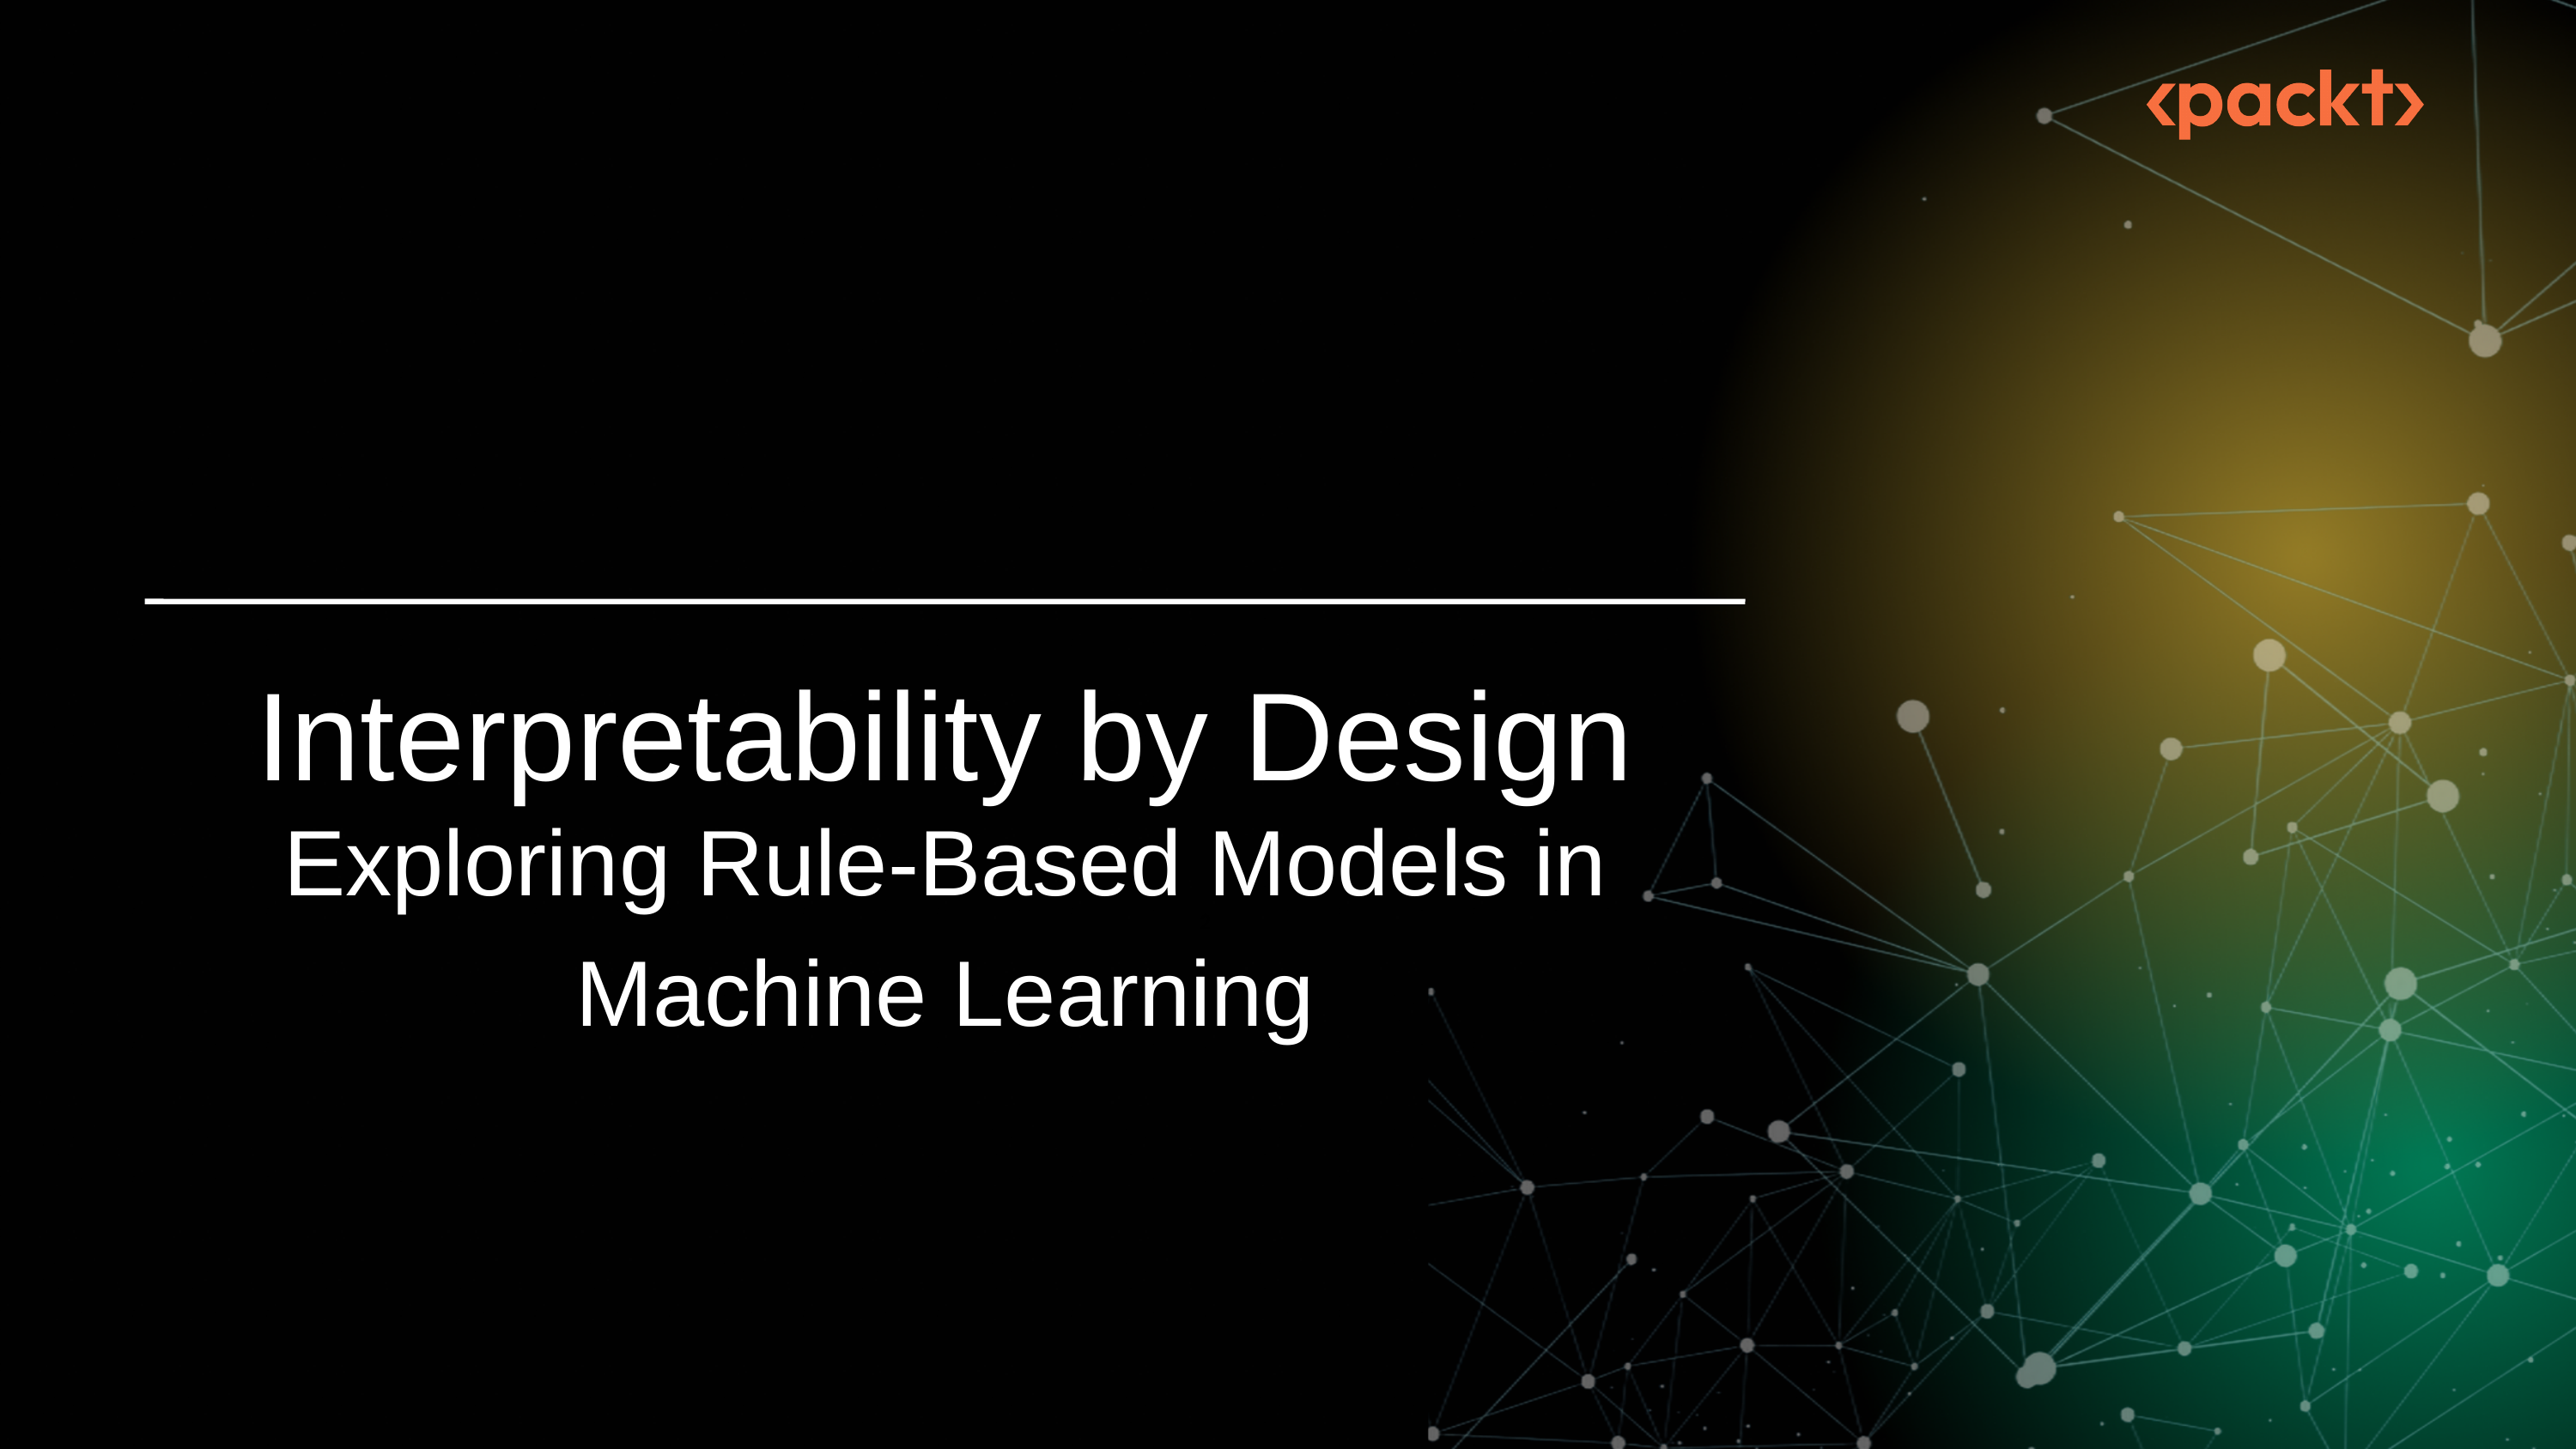

Interpretability by Design
Exploring Rule-Based Models in Machine Learning
2